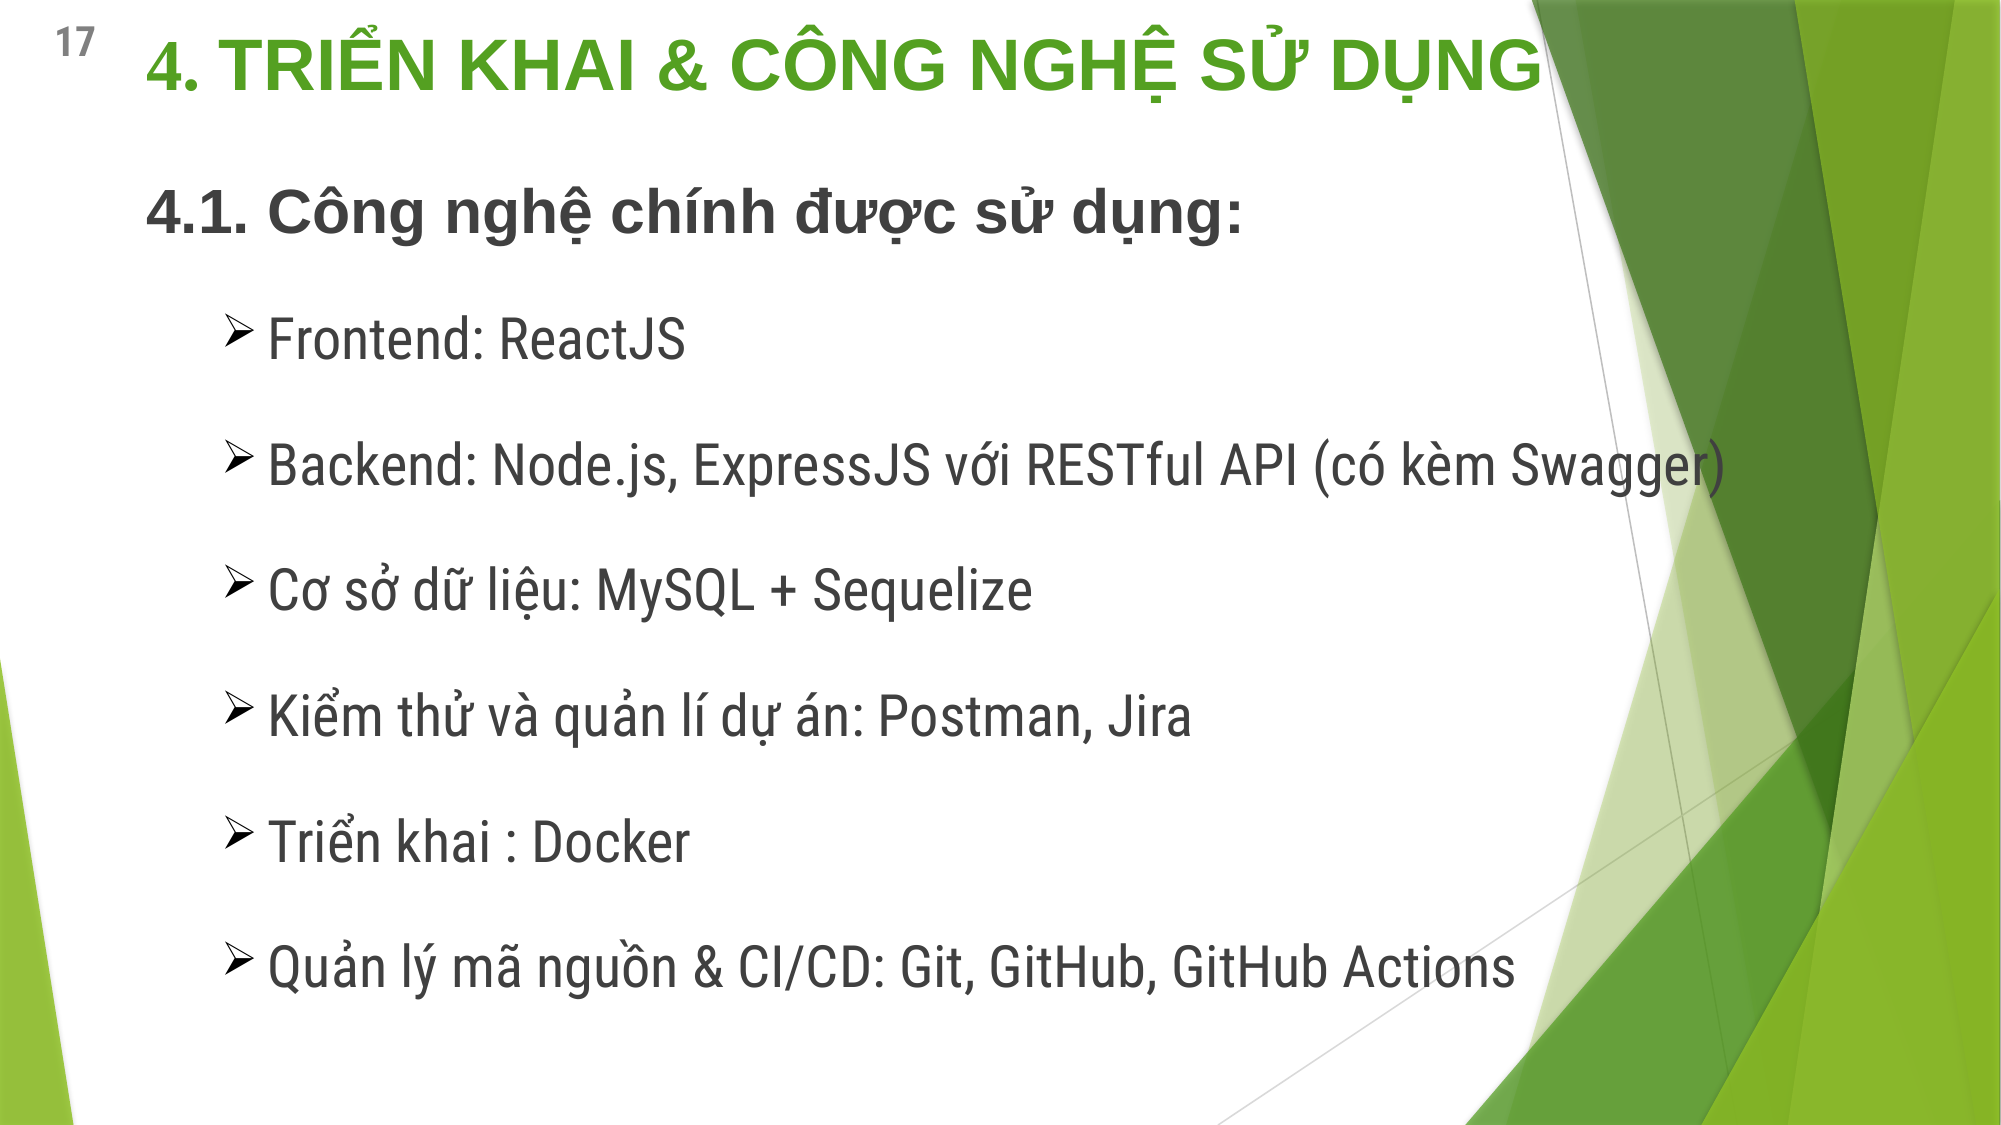

17
# 4. TRIỂN KHAI & CÔNG NGHỆ SỬ DỤNG
4.1. Công nghệ chính được sử dụng:
Frontend: ReactJS
Backend: Node.js, ExpressJS với RESTful API (có kèm Swagger)
Cơ sở dữ liệu: MySQL + Sequelize
Kiểm thử và quản lí dự án: Postman, Jira
Triển khai : Docker
Quản lý mã nguồn & CI/CD: Git, GitHub, GitHub Actions